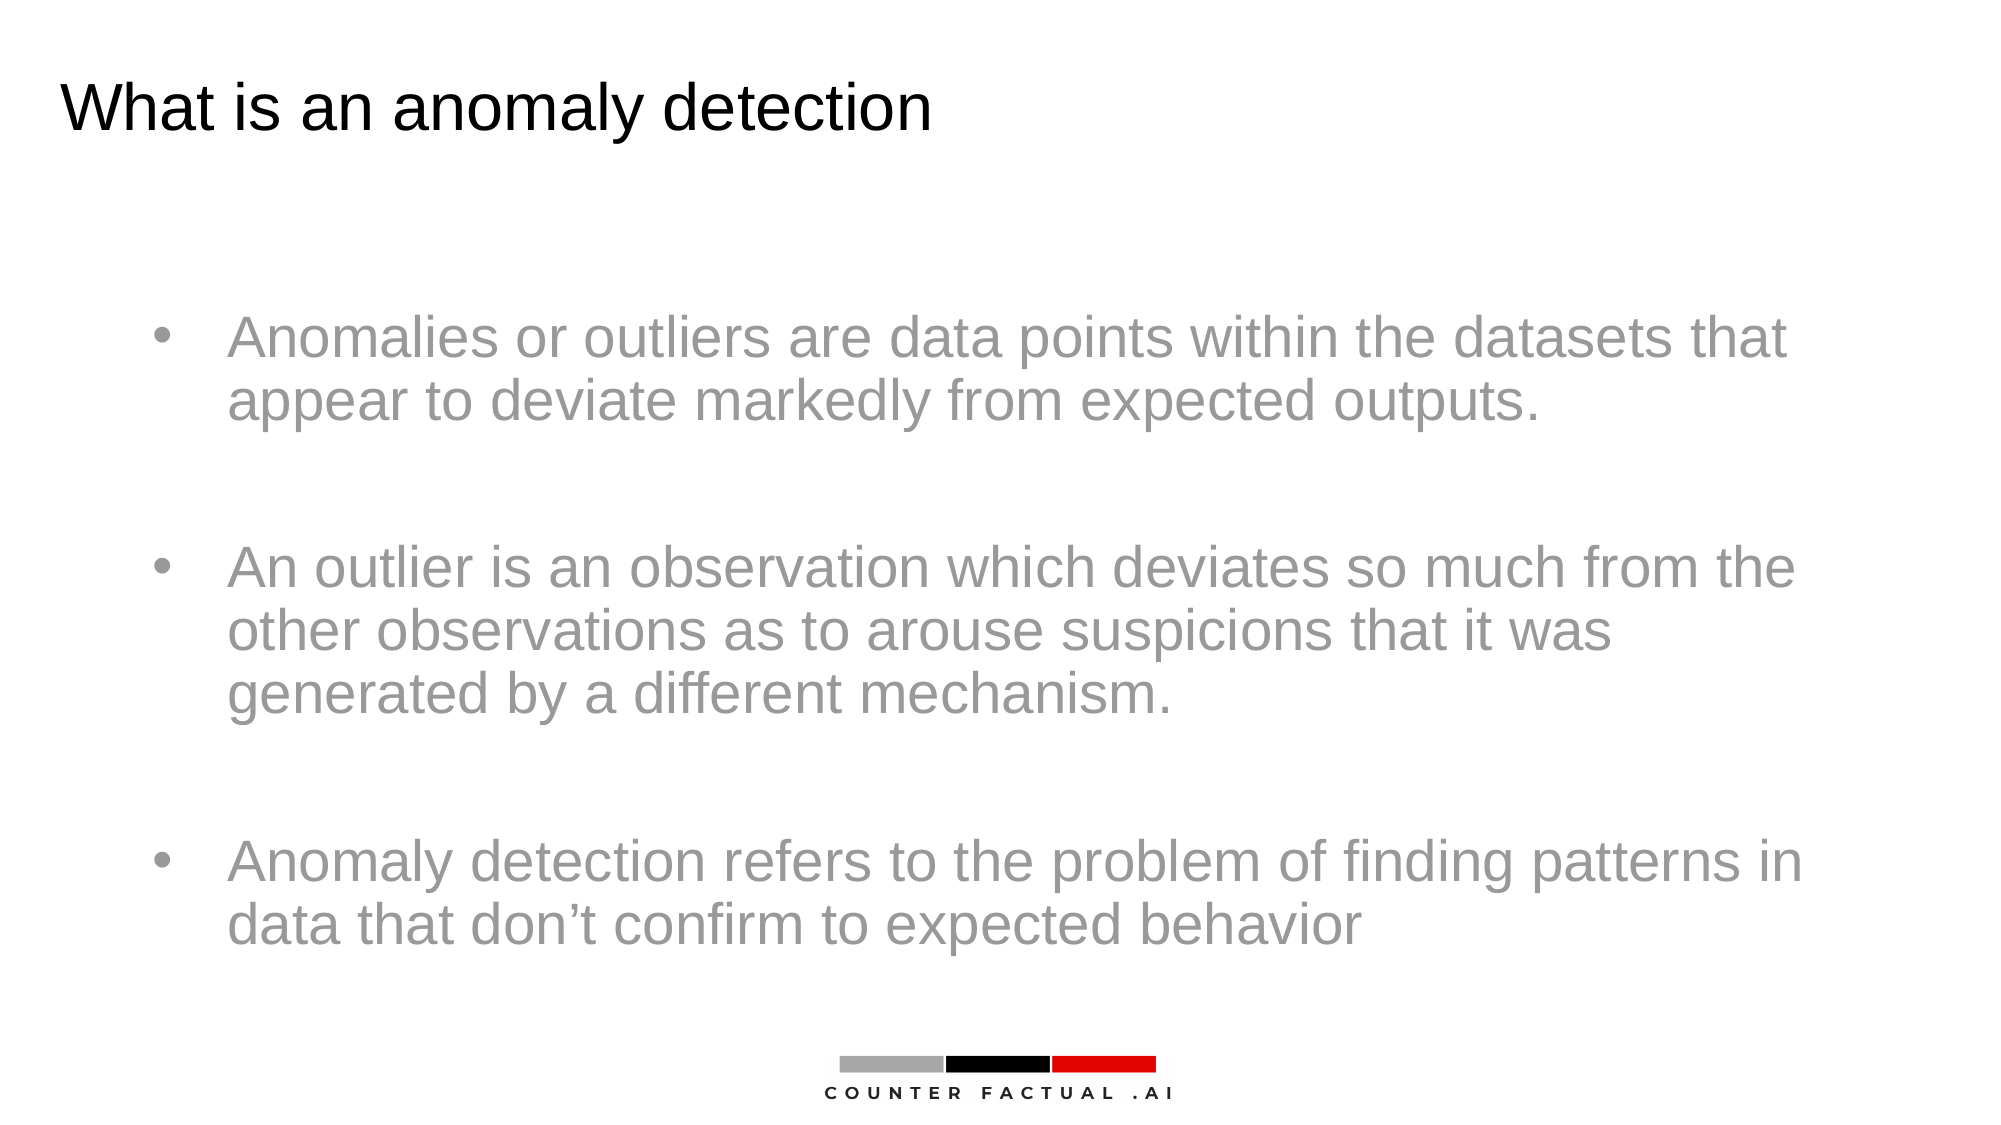

# What is an anomaly detection
Anomalies or outliers are data points within the datasets that appear to deviate markedly from expected outputs.

An outlier is an observation which deviates so much from the other observations as to arouse suspicions that it was generated by a different mechanism.

Anomaly detection refers to the problem of finding patterns in data that don’t confirm to expected behavior